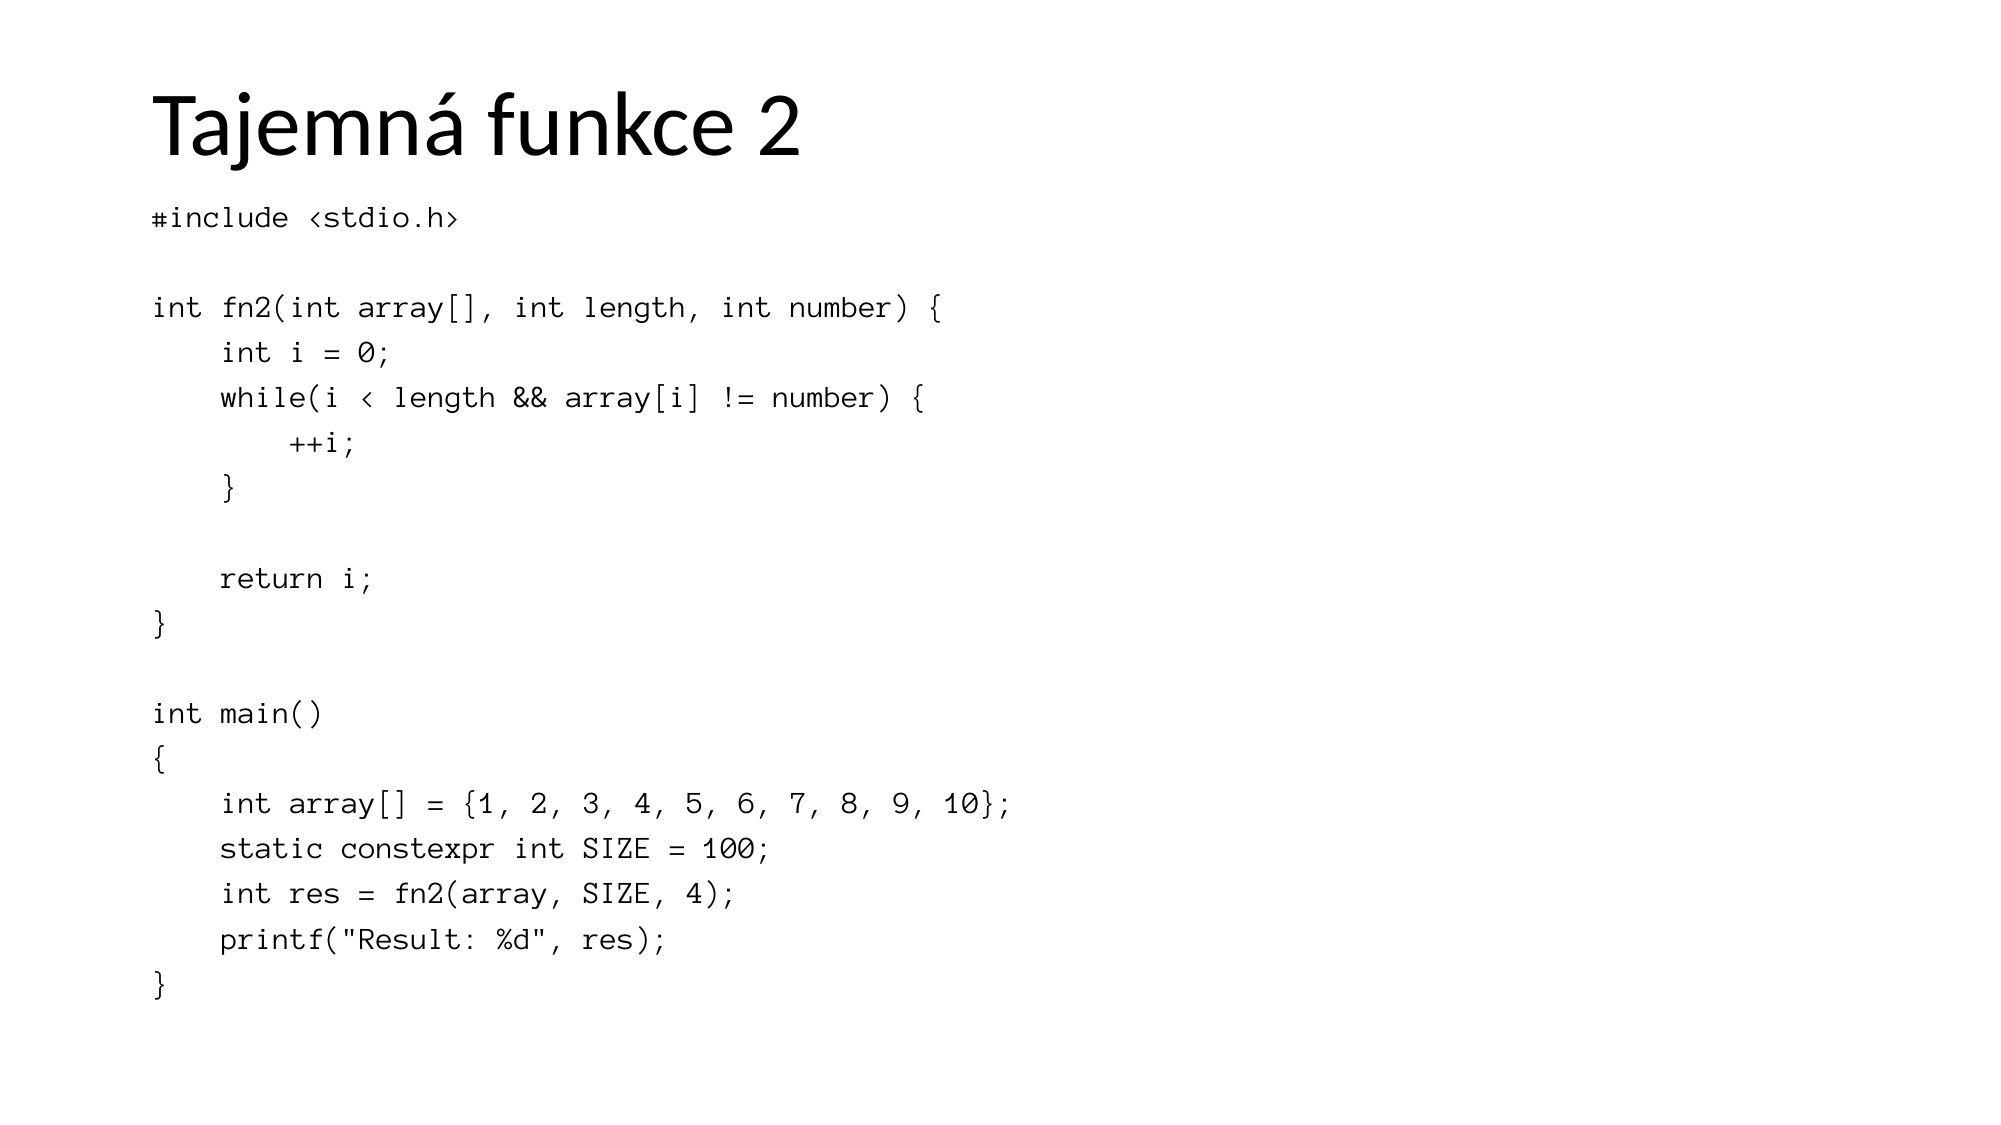

# Tajemná funkce 2
#include <stdio.h>

int fn2(int array[], int length, int number) {
    int i = 0;
    while(i < length && array[i] != number) {
        ++i;
    }

    return i;
}

int main()
{
    int array[] = {1, 2, 3, 4, 5, 6, 7, 8, 9, 10};
    static constexpr int SIZE = 100;
    int res = fn2(array, SIZE, 4);
    printf("Result: %d", res);
}